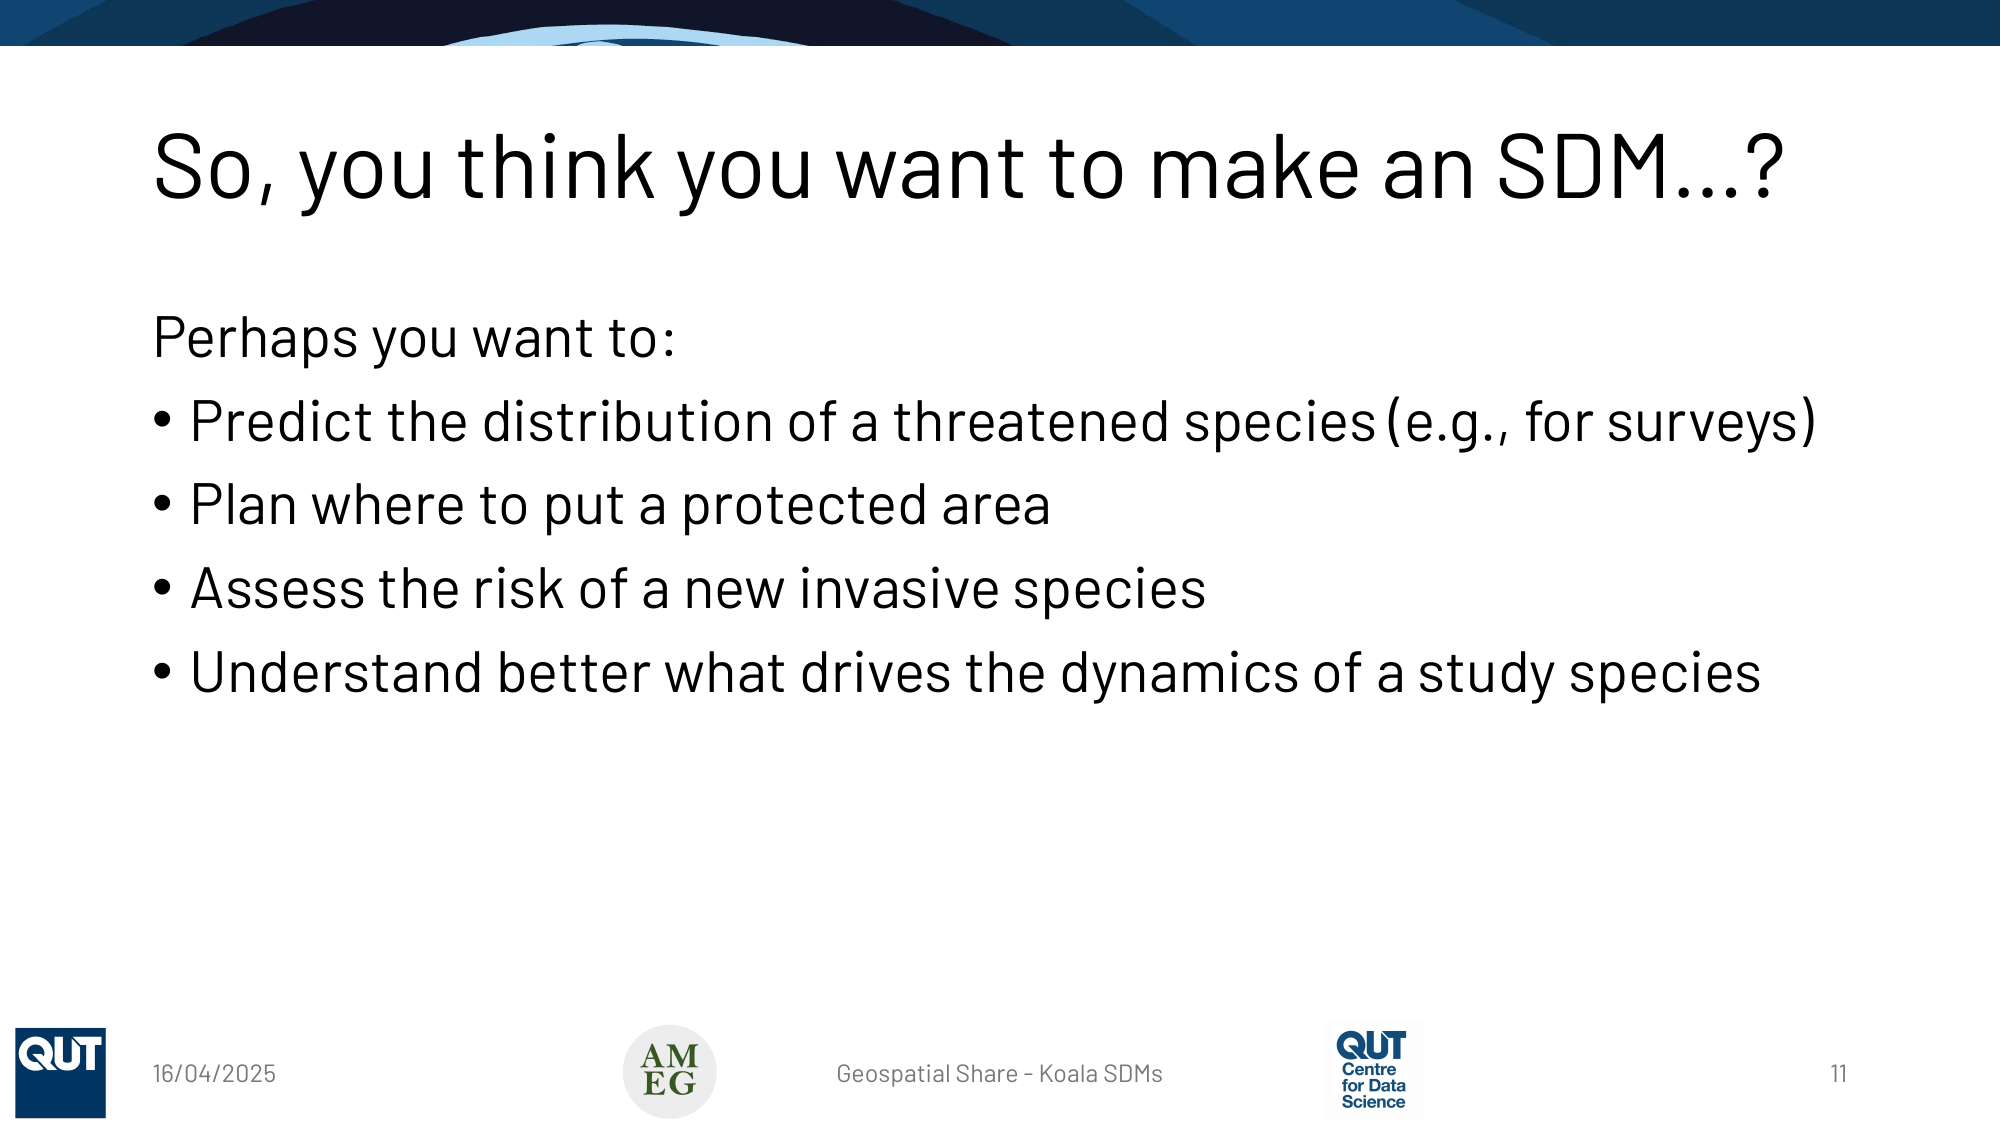

# So, you think you want to make an SDM…?
Perhaps you want to:
Predict the distribution of a threatened species (e.g., for surveys)
Plan where to put a protected area
Assess the risk of a new invasive species
Understand better what drives the dynamics of a study species
16/04/2025
Geospatial Share - Koala SDMs
11